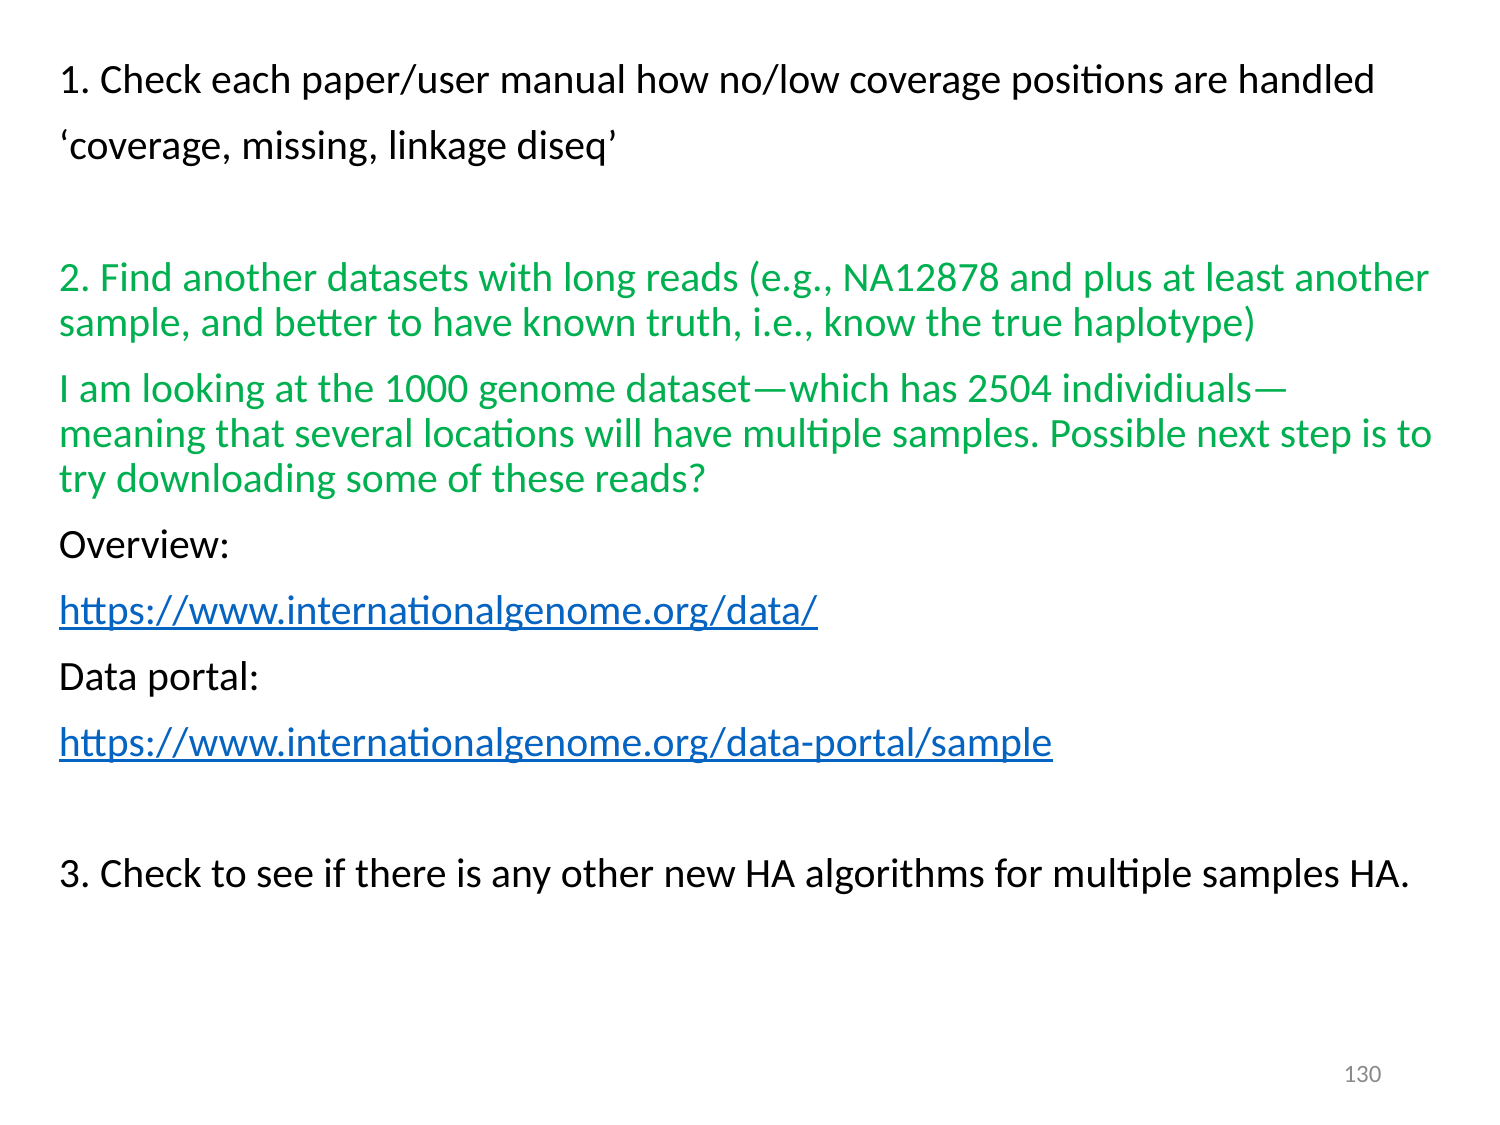

1. Check each paper/user manual how no/low coverage positions are handled
‘coverage, missing, linkage diseq’

2. Find another datasets with long reads (e.g., NA12878 and plus at least another sample, and better to have known truth, i.e., know the true haplotype)
I am looking at the 1000 genome dataset—which has 2504 individiuals—meaning that several locations will have multiple samples. Possible next step is to try downloading some of these reads?
Overview:
https://www.internationalgenome.org/data/
Data portal:
https://www.internationalgenome.org/data-portal/sample

3. Check to see if there is any other new HA algorithms for multiple samples HA.

130